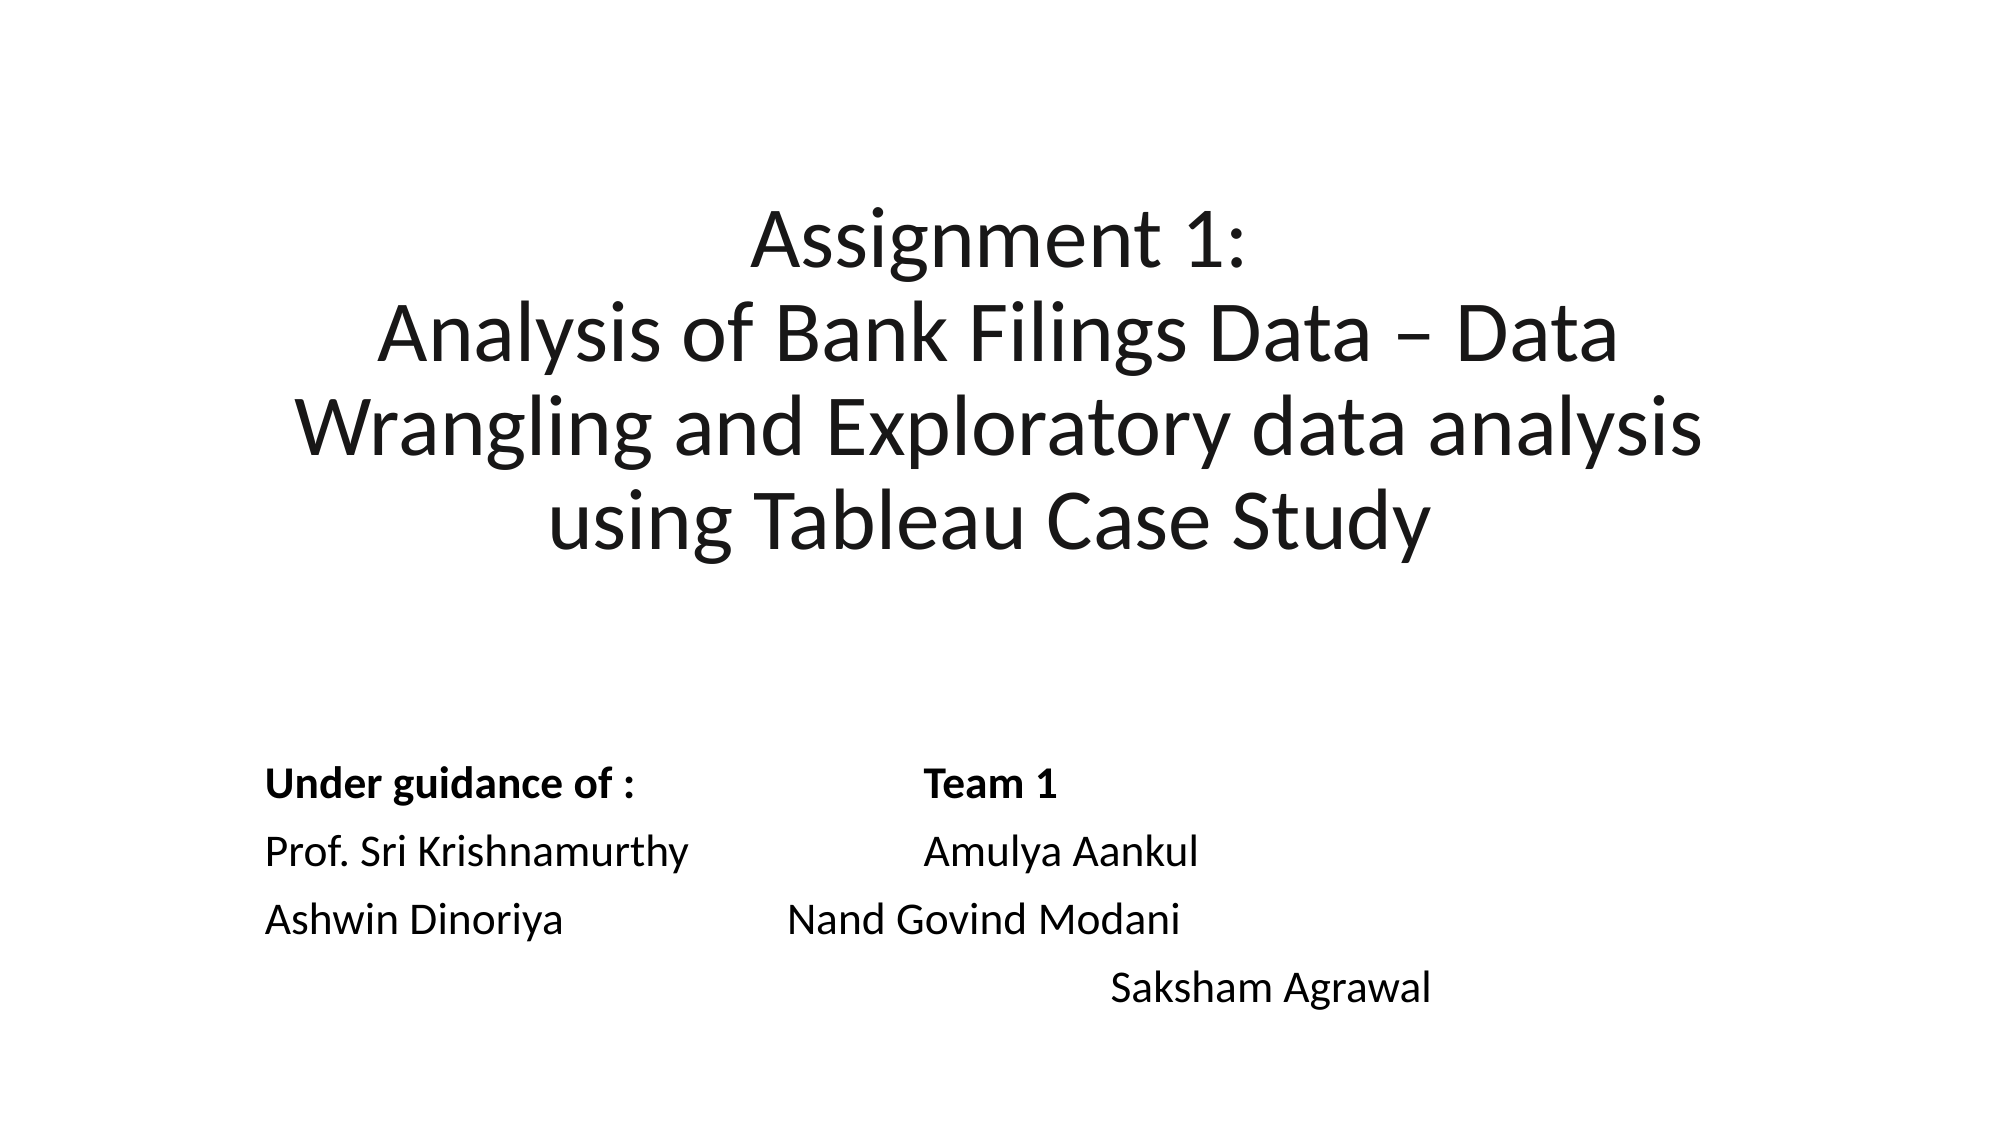

# Assignment 1: Analysis of Bank Filings Data – Data Wrangling and Exploratory data analysis using Tableau Case Study
Under guidance of :			        	           Team 1
Prof. Sri Krishnamurthy				           Amulya Aankul
Ashwin Dinoriya				           Nand Govind Modani
		  		        	             Saksham Agrawal